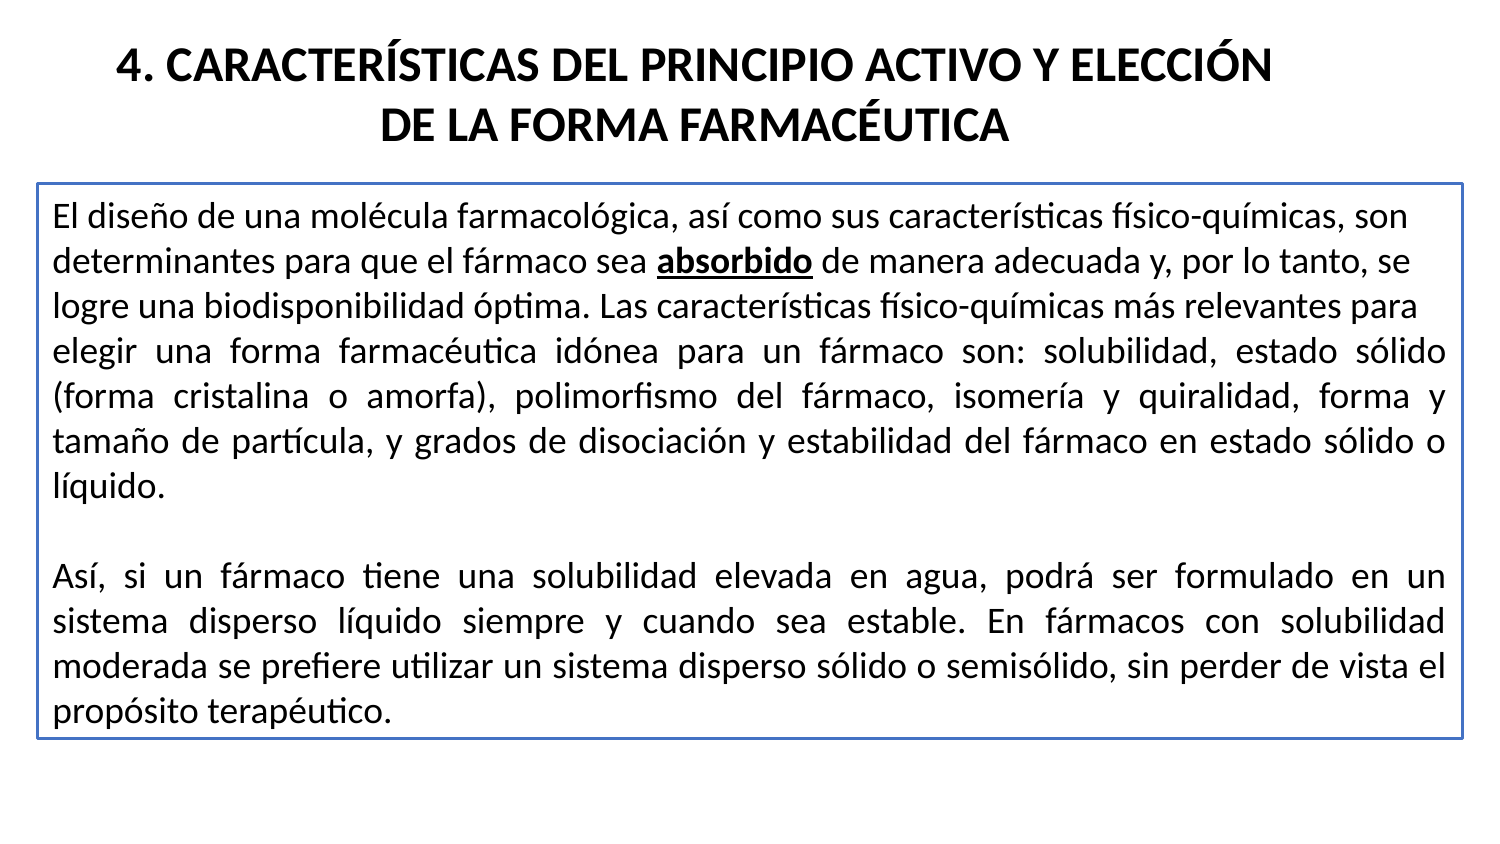

4. CARACTERÍSTICAS DEL PRINCIPIO ACTIVO Y ELECCIÓN DE LA FORMA FARMACÉUTICA
El diseño de una molécula farmacológica, así como sus características físico-químicas, son
determinantes para que el fármaco sea absorbido de manera adecuada y, por lo tanto, se
logre una biodisponibilidad óptima. Las características físico-químicas más relevantes para
elegir una forma farmacéutica idónea para un fármaco son: solubilidad, estado sólido (forma cristalina o amorfa), polimorfismo del fármaco, isomería y quiralidad, forma y tamaño de partícula, y grados de disociación y estabilidad del fármaco en estado sólido o líquido.

Así, si un fármaco tiene una solubilidad elevada en agua, podrá ser formulado en un sistema disperso líquido siempre y cuando sea estable. En fármacos con solubilidad moderada se prefiere utilizar un sistema disperso sólido o semisólido, sin perder de vista el propósito terapéutico.